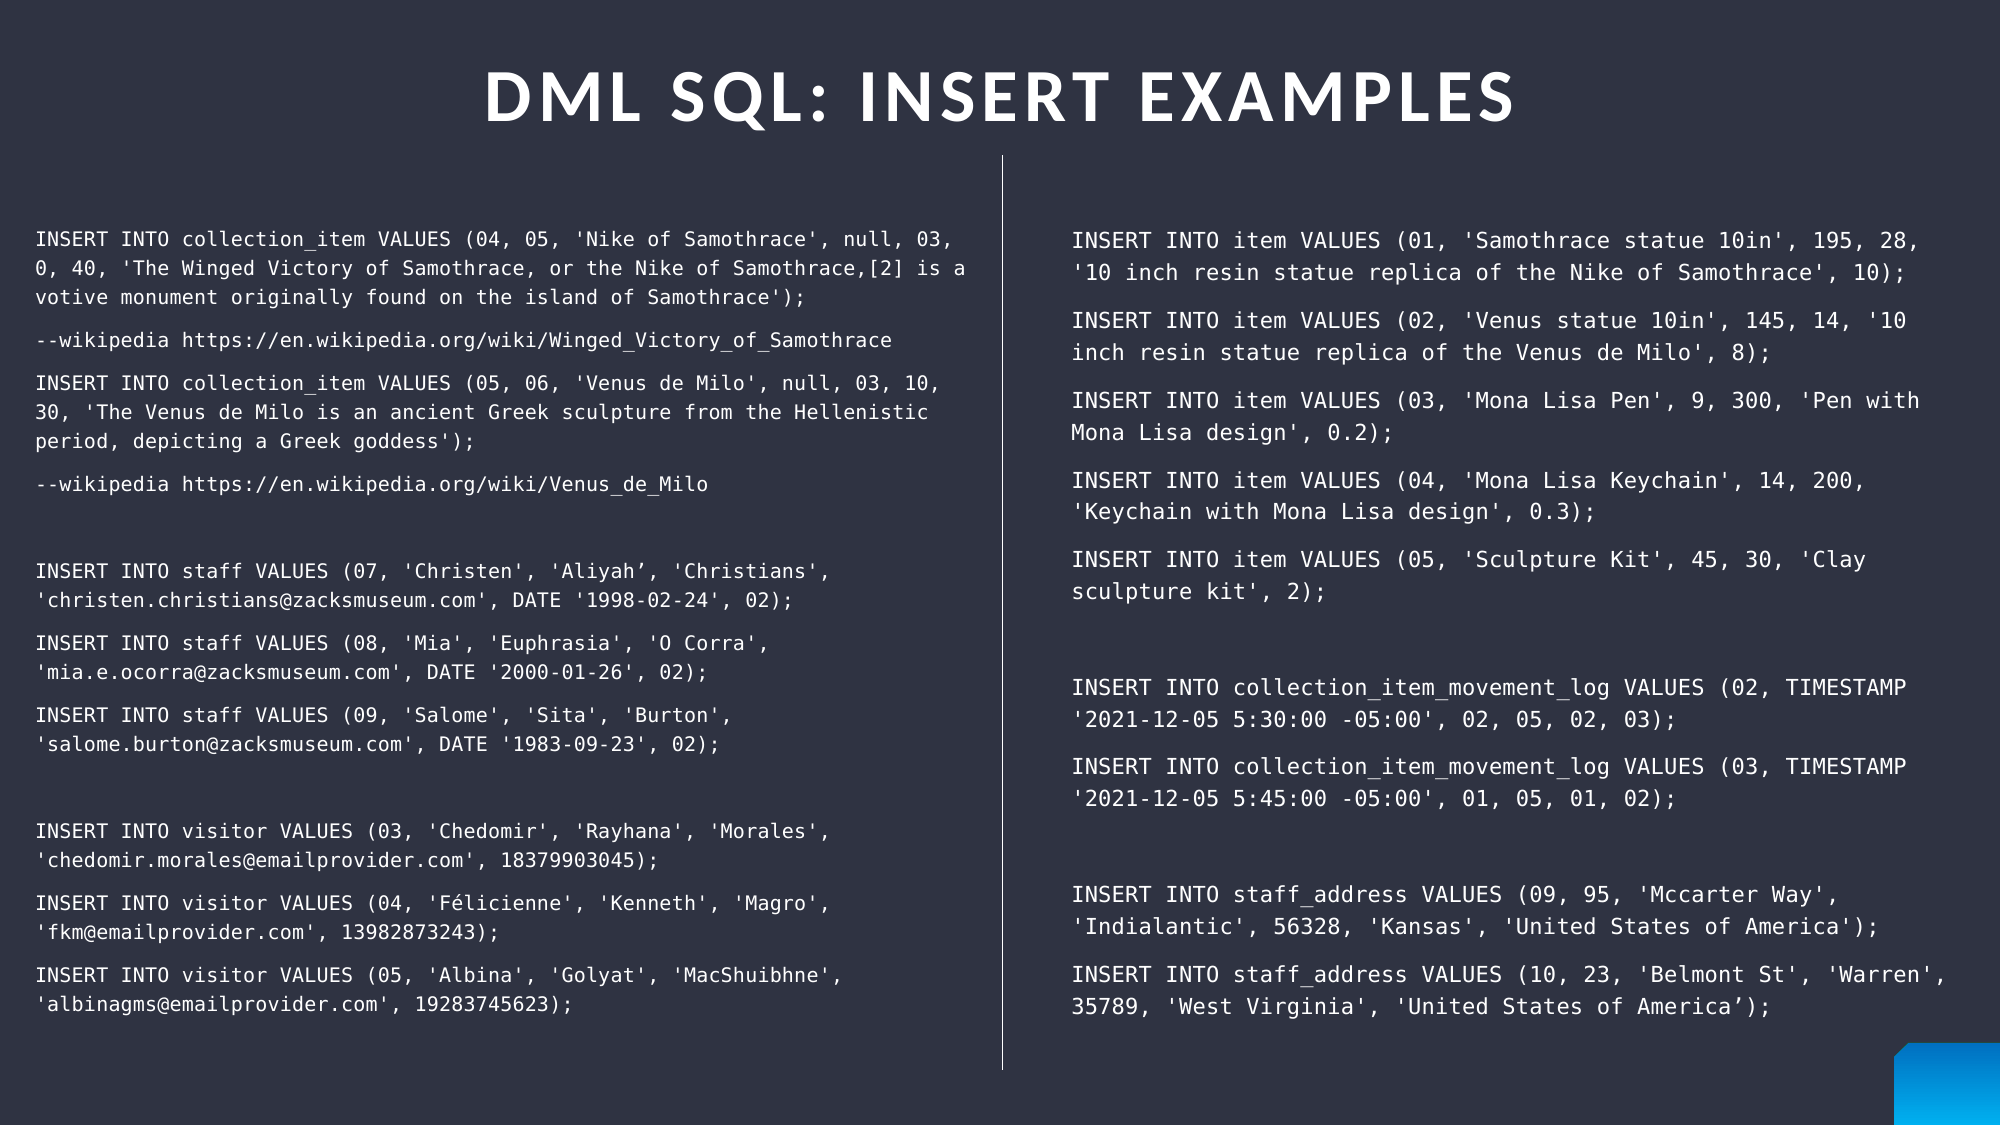

# DML SQL: Insert Examples
INSERT INTO collection_item VALUES (04, 05, 'Nike of Samothrace', null, 03, 0, 40, 'The Winged Victory of Samothrace, or the Nike of Samothrace,[2] is a votive monument originally found on the island of Samothrace');
--wikipedia https://en.wikipedia.org/wiki/Winged_Victory_of_Samothrace
INSERT INTO collection_item VALUES (05, 06, 'Venus de Milo', null, 03, 10, 30, 'The Venus de Milo is an ancient Greek sculpture from the Hellenistic period, depicting a Greek goddess');
--wikipedia https://en.wikipedia.org/wiki/Venus_de_Milo

INSERT INTO staff VALUES (07, 'Christen', 'Aliyah’, 'Christians', 'christen.christians@zacksmuseum.com', DATE '1998-02-24', 02);
INSERT INTO staff VALUES (08, 'Mia', 'Euphrasia', 'O Corra', 'mia.e.ocorra@zacksmuseum.com', DATE '2000-01-26', 02);
INSERT INTO staff VALUES (09, 'Salome', 'Sita', 'Burton', 'salome.burton@zacksmuseum.com', DATE '1983-09-23', 02);

INSERT INTO visitor VALUES (03, 'Chedomir', 'Rayhana', 'Morales', 'chedomir.morales@emailprovider.com', 18379903045);
INSERT INTO visitor VALUES (04, 'Félicienne', 'Kenneth', 'Magro', 'fkm@emailprovider.com', 13982873243);
INSERT INTO visitor VALUES (05, 'Albina', 'Golyat', 'MacShuibhne', 'albinagms@emailprovider.com', 19283745623);
INSERT INTO item VALUES (01, 'Samothrace statue 10in', 195, 28, '10 inch resin statue replica of the Nike of Samothrace', 10);
INSERT INTO item VALUES (02, 'Venus statue 10in', 145, 14, '10 inch resin statue replica of the Venus de Milo', 8);
INSERT INTO item VALUES (03, 'Mona Lisa Pen', 9, 300, 'Pen with Mona Lisa design', 0.2);
INSERT INTO item VALUES (04, 'Mona Lisa Keychain', 14, 200, 'Keychain with Mona Lisa design', 0.3);
INSERT INTO item VALUES (05, 'Sculpture Kit', 45, 30, 'Clay sculpture kit', 2);

INSERT INTO collection_item_movement_log VALUES (02, TIMESTAMP '2021-12-05 5:30:00 -05:00', 02, 05, 02, 03);
INSERT INTO collection_item_movement_log VALUES (03, TIMESTAMP '2021-12-05 5:45:00 -05:00', 01, 05, 01, 02);

INSERT INTO staff_address VALUES (09, 95, 'Mccarter Way', 'Indialantic', 56328, 'Kansas', 'United States of America');
INSERT INTO staff_address VALUES (10, 23, 'Belmont St', 'Warren', 35789, 'West Virginia', 'United States of America’);

18